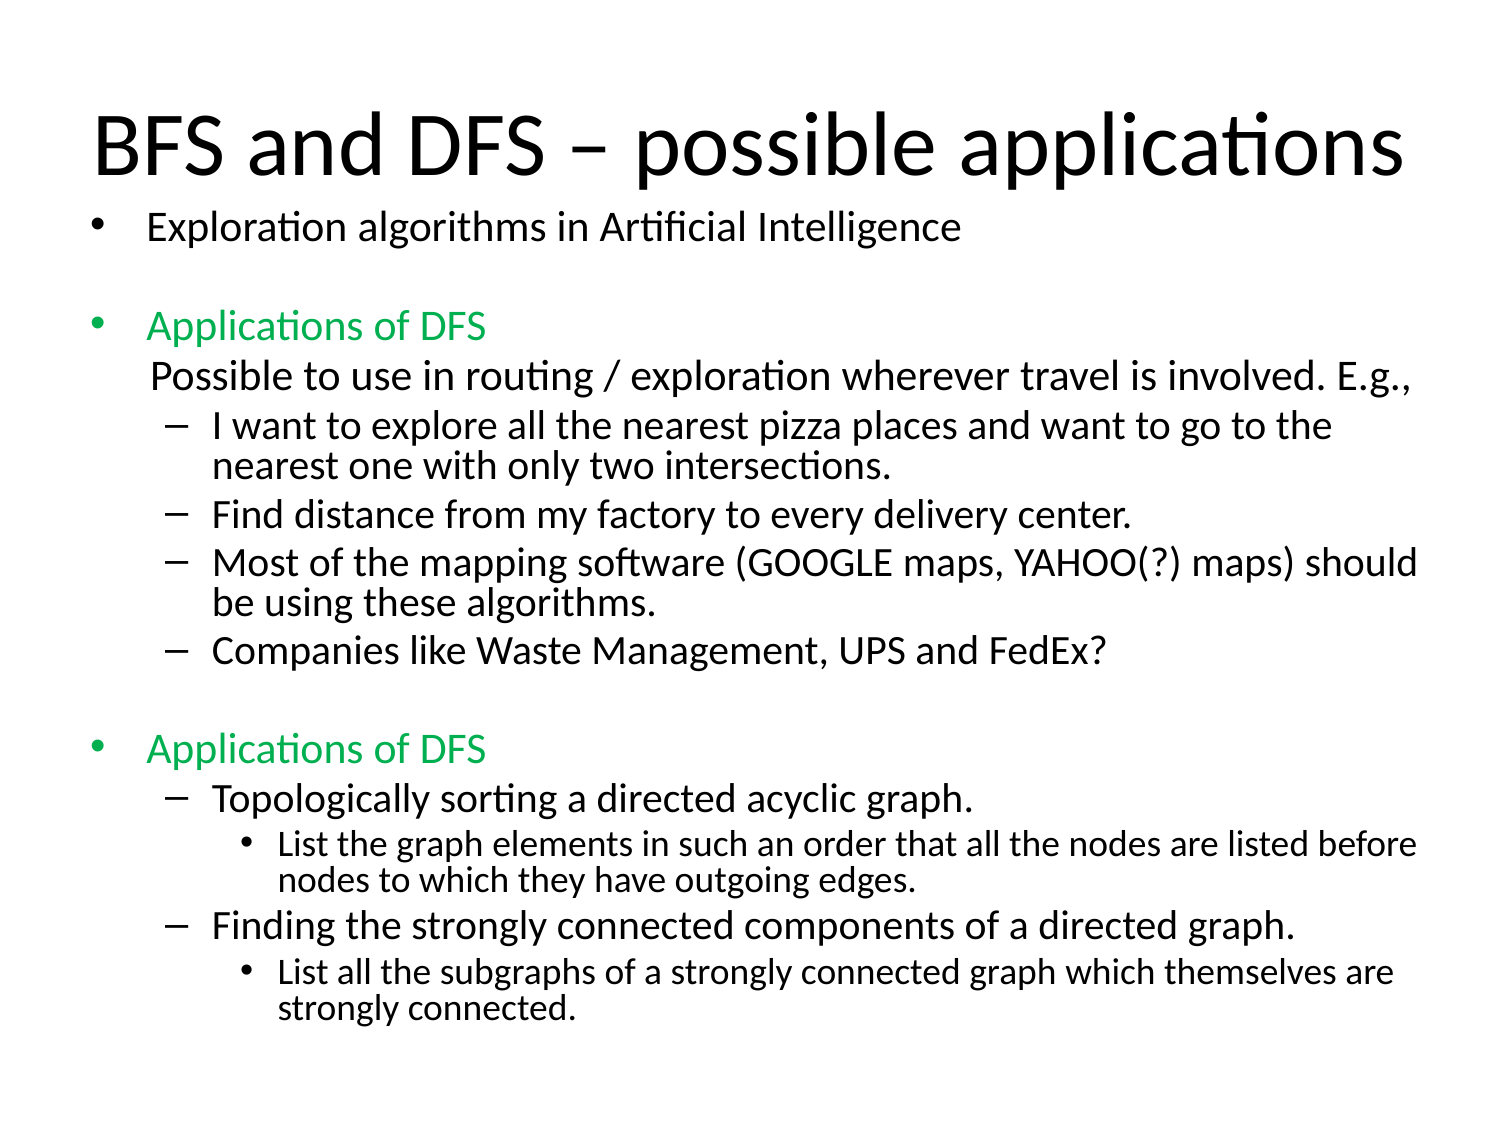

# BFS and DFS – possible applications
Exploration algorithms in Artificial Intelligence

Applications of DFS
      Possible to use in routing / exploration wherever travel is involved. E.g.,
I want to explore all the nearest pizza places and want to go to the nearest one with only two intersections.
Find distance from my factory to every delivery center.
Most of the mapping software (GOOGLE maps, YAHOO(?) maps) should be using these algorithms.
Companies like Waste Management, UPS and FedEx?

Applications of DFS
Topologically sorting a directed acyclic graph.
List the graph elements in such an order that all the nodes are listed before nodes to which they have outgoing edges.
Finding the strongly connected components of a directed graph.
List all the subgraphs of a strongly connected graph which themselves are strongly connected.